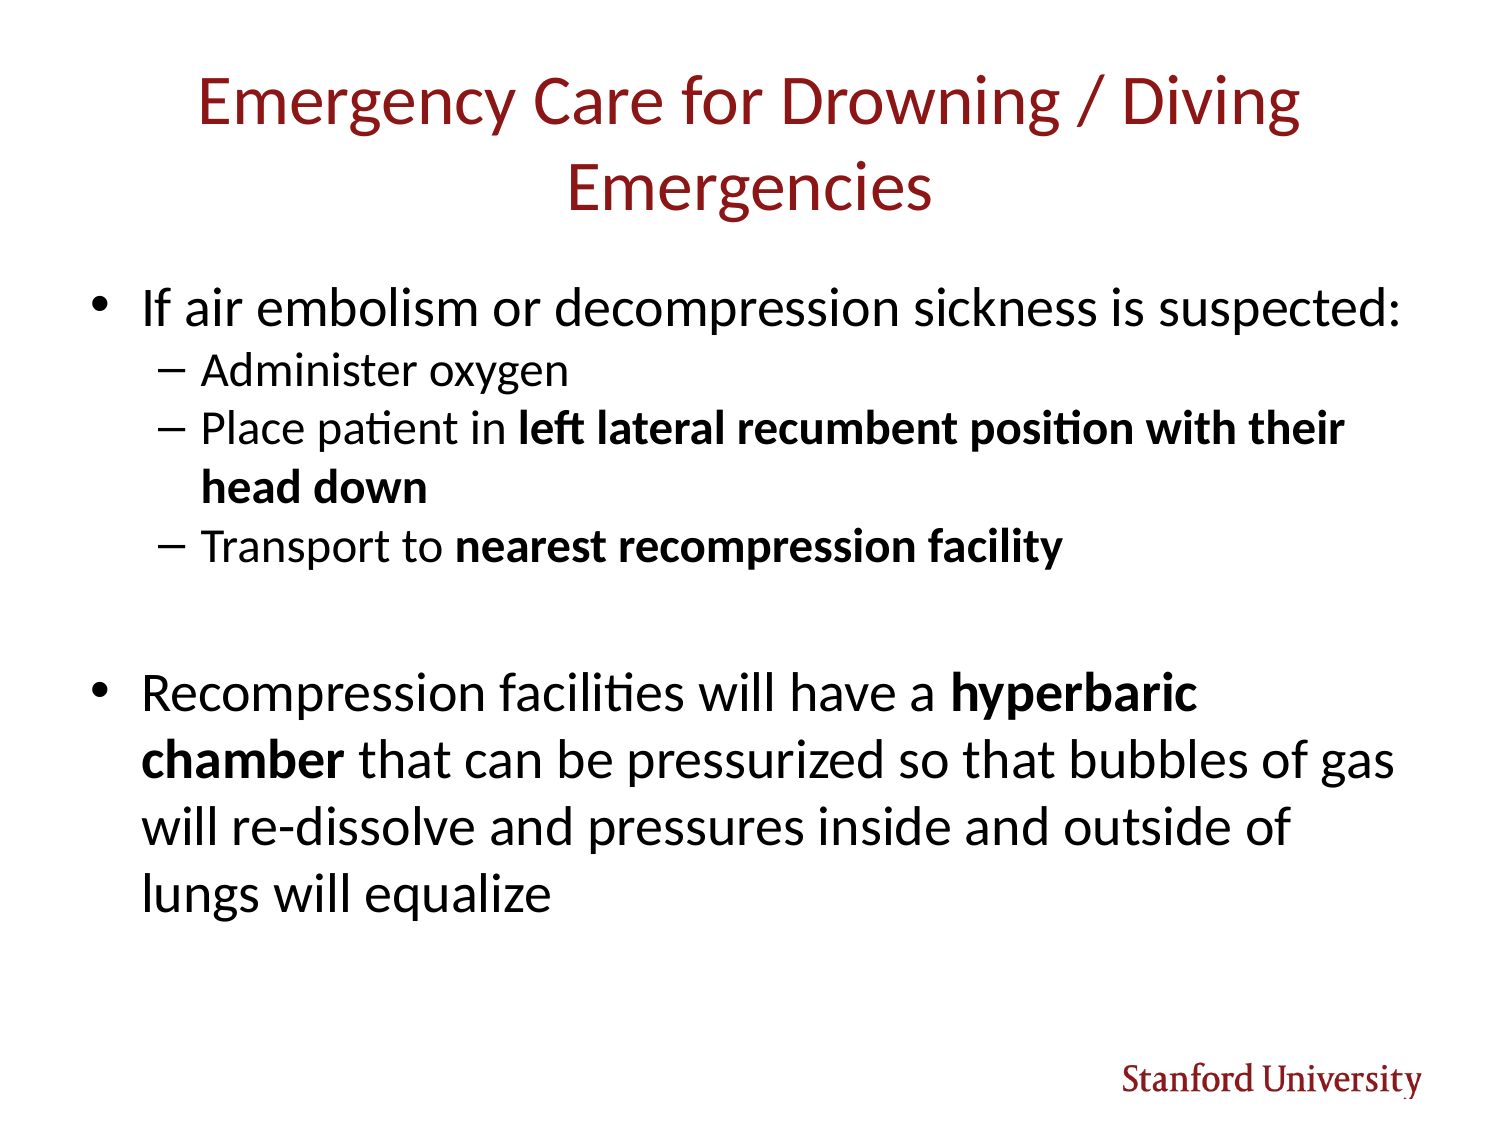

# Emergency Care for Drowning / Diving Emergencies
If air embolism or decompression sickness is suspected:
Administer oxygen
Place patient in left lateral recumbent position with their head down
Transport to nearest recompression facility

Recompression facilities will have a hyperbaric chamber that can be pressurized so that bubbles of gas will re-dissolve and pressures inside and outside of lungs will equalize